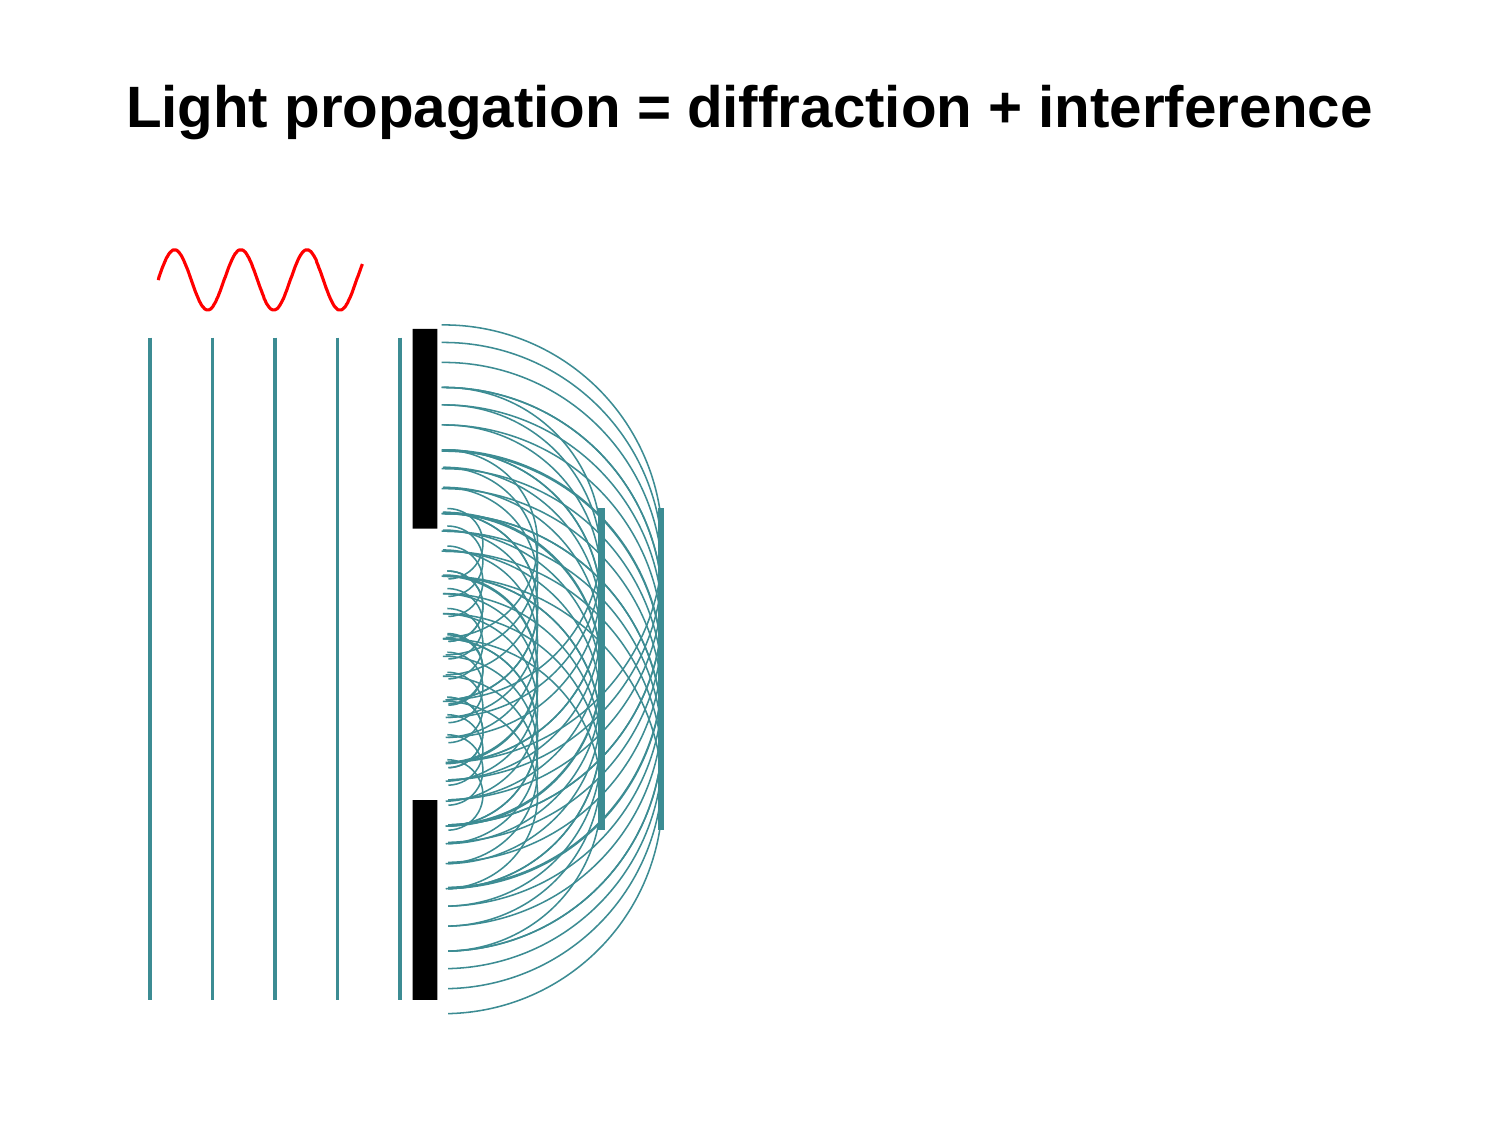

# Light propagation = diffraction + interference